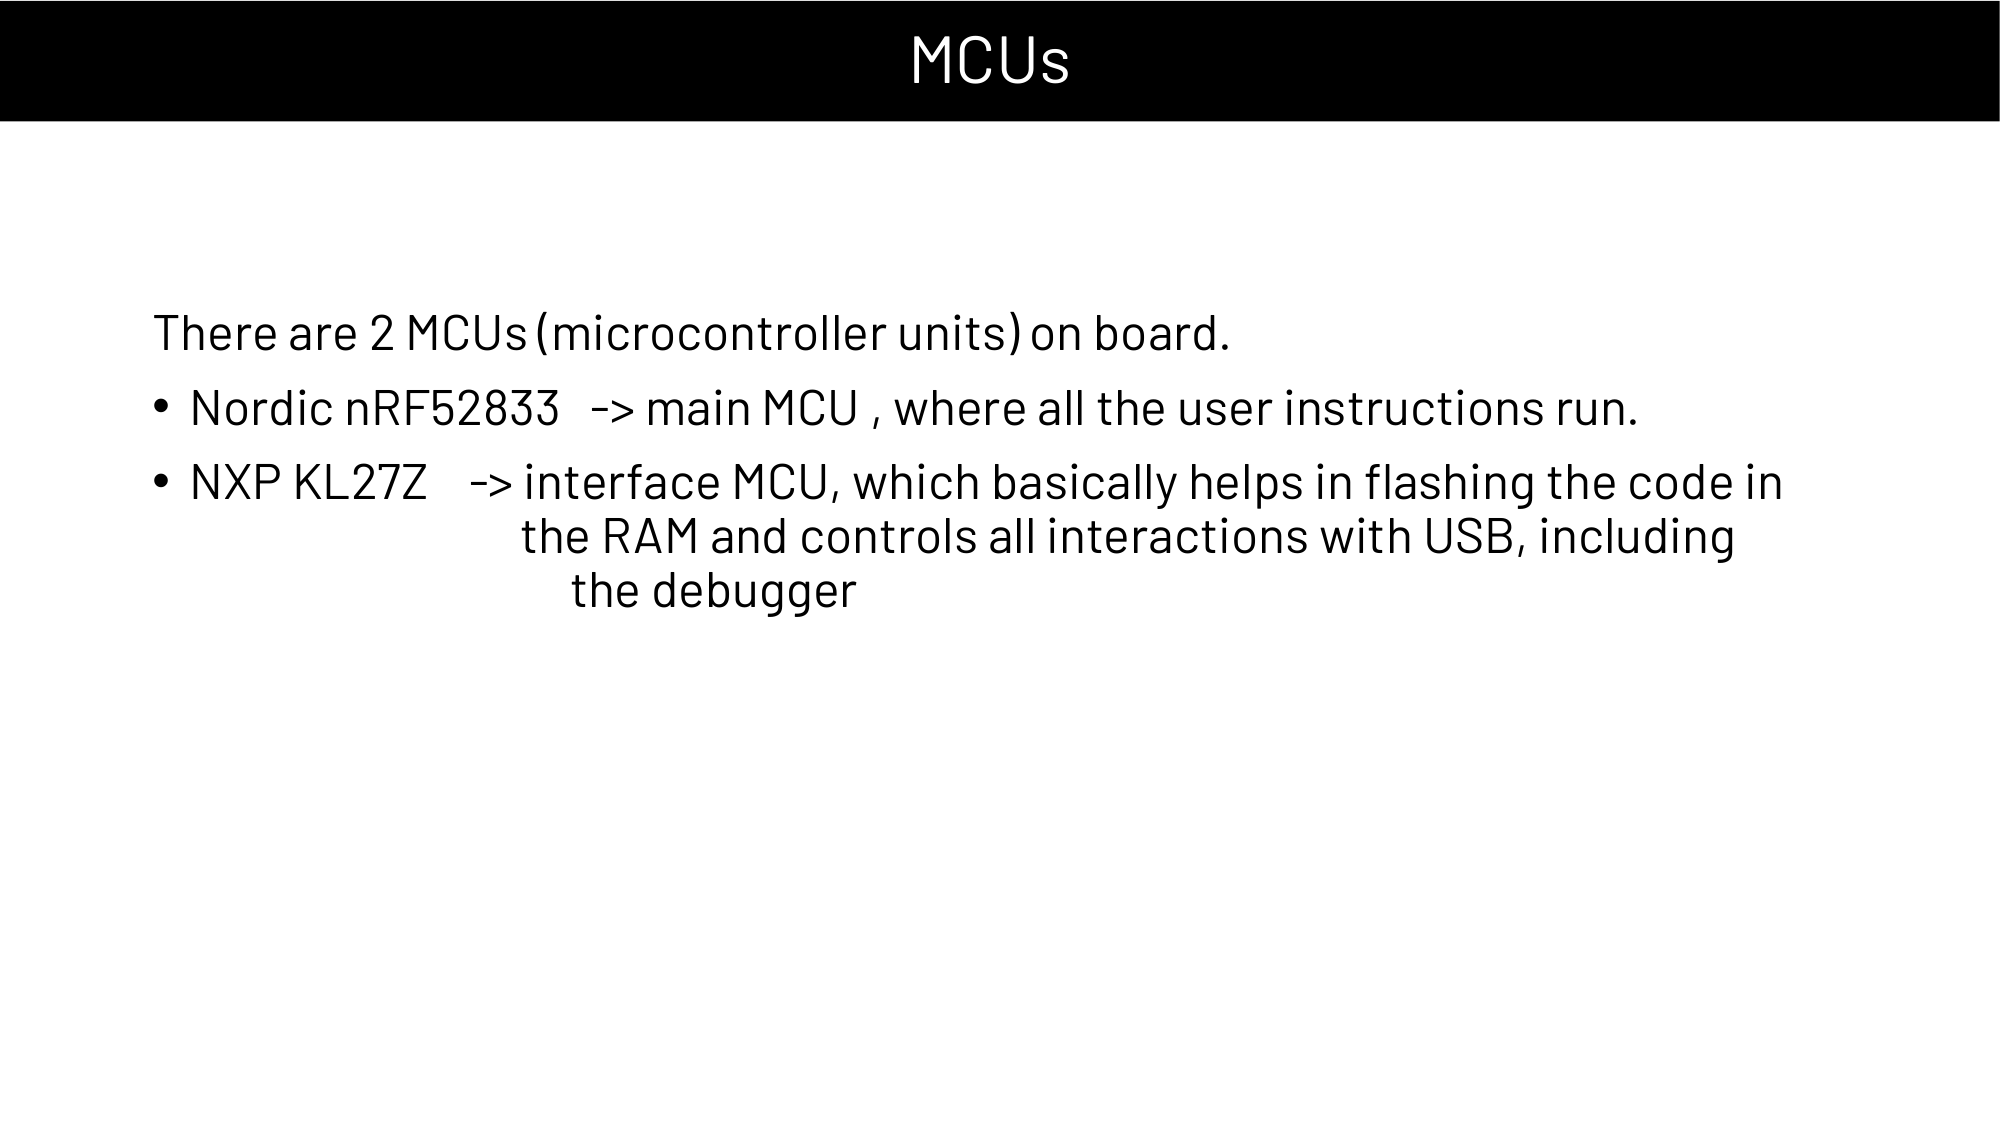

# MCUs

There are 2 MCUs (microcontroller units) on board.
Nordic nRF52833   -> main MCU , where all the user instructions run.
NXP KL27Z    -> interface MCU, which basically helps in flashing the code in                             the RAM and controls all interactions with USB, including                                              the debugger